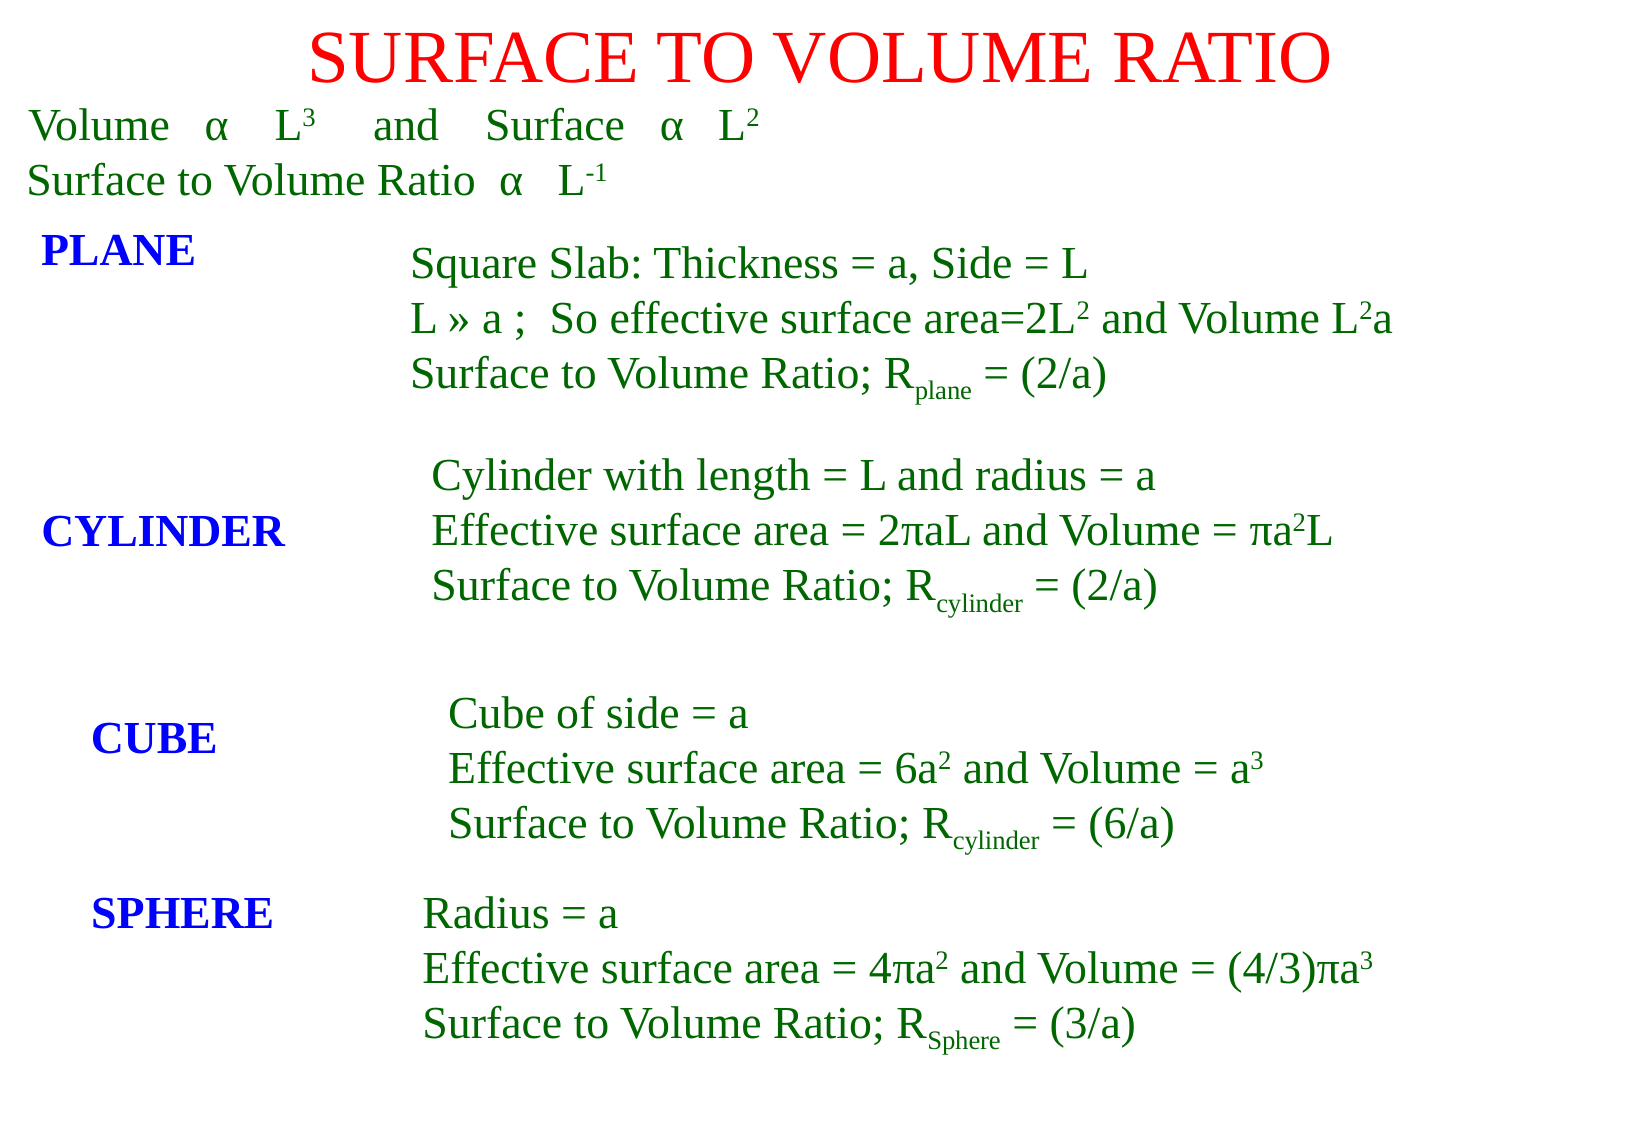

SURFACE TO VOLUME RATIO
Volume   α    L3     and    Surface   α   L2
Surface to Volume Ratio  α   L-1
PLANE
Square Slab: Thickness = a, Side = L
L » a ;  So effective surface area=2L2 and Volume L2a
Surface to Volume Ratio; Rplane = (2/a)
Cylinder with length = L and radius = a
Effective surface area = 2πaL and Volume = πa2L
Surface to Volume Ratio; Rcylinder = (2/a)
CYLINDER
Cube of side = a
Effective surface area = 6a2 and Volume = a3
Surface to Volume Ratio; Rcylinder = (6/a)
CUBE
SPHERE
Radius = a
Effective surface area = 4πa2 and Volume = (4/3)πa3
Surface to Volume Ratio; RSphere = (3/a)

101